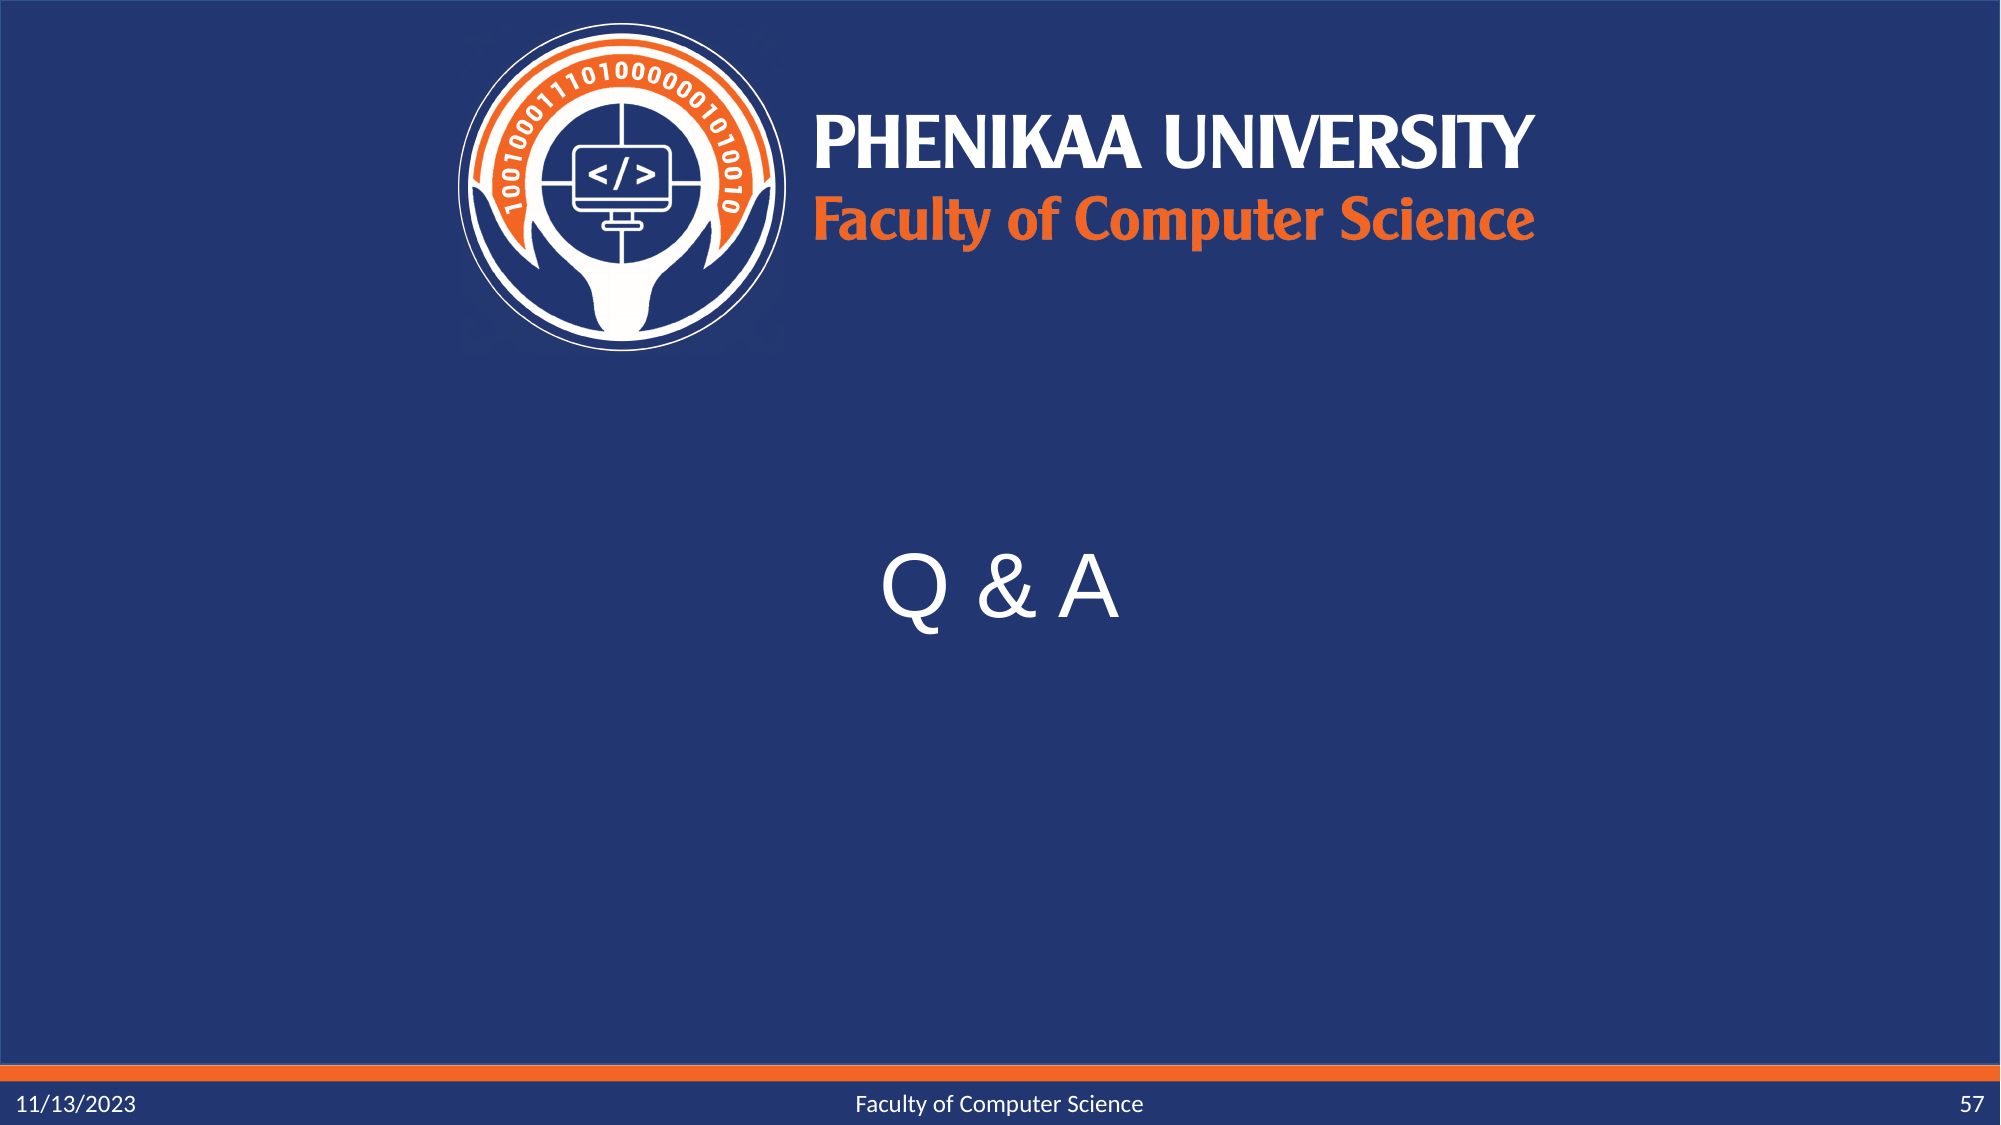

# Q & A
11/13/2023
Faculty of Computer Science
57